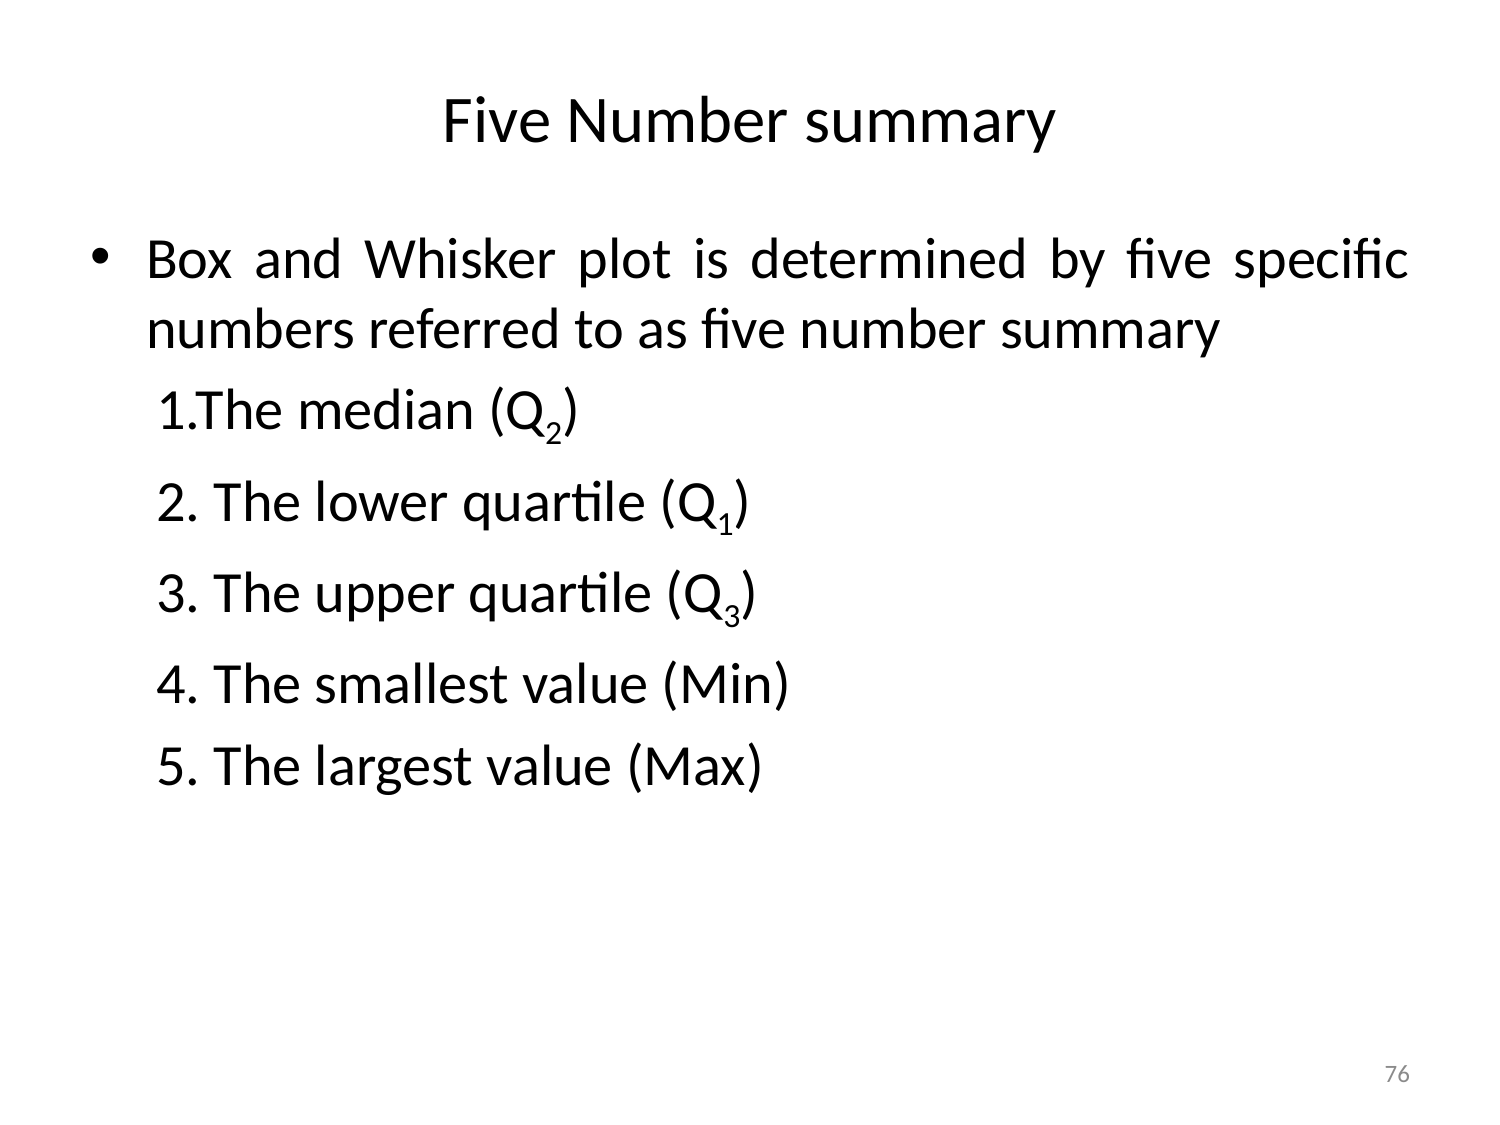

# Five Number summary
Box and Whisker plot is determined by five specific numbers referred to as five number summary
     1.The median (Q2)
     2. The lower quartile (Q1)
     3. The upper quartile (Q3)
     4. The smallest value (Min)
     5. The largest value (Max)

76